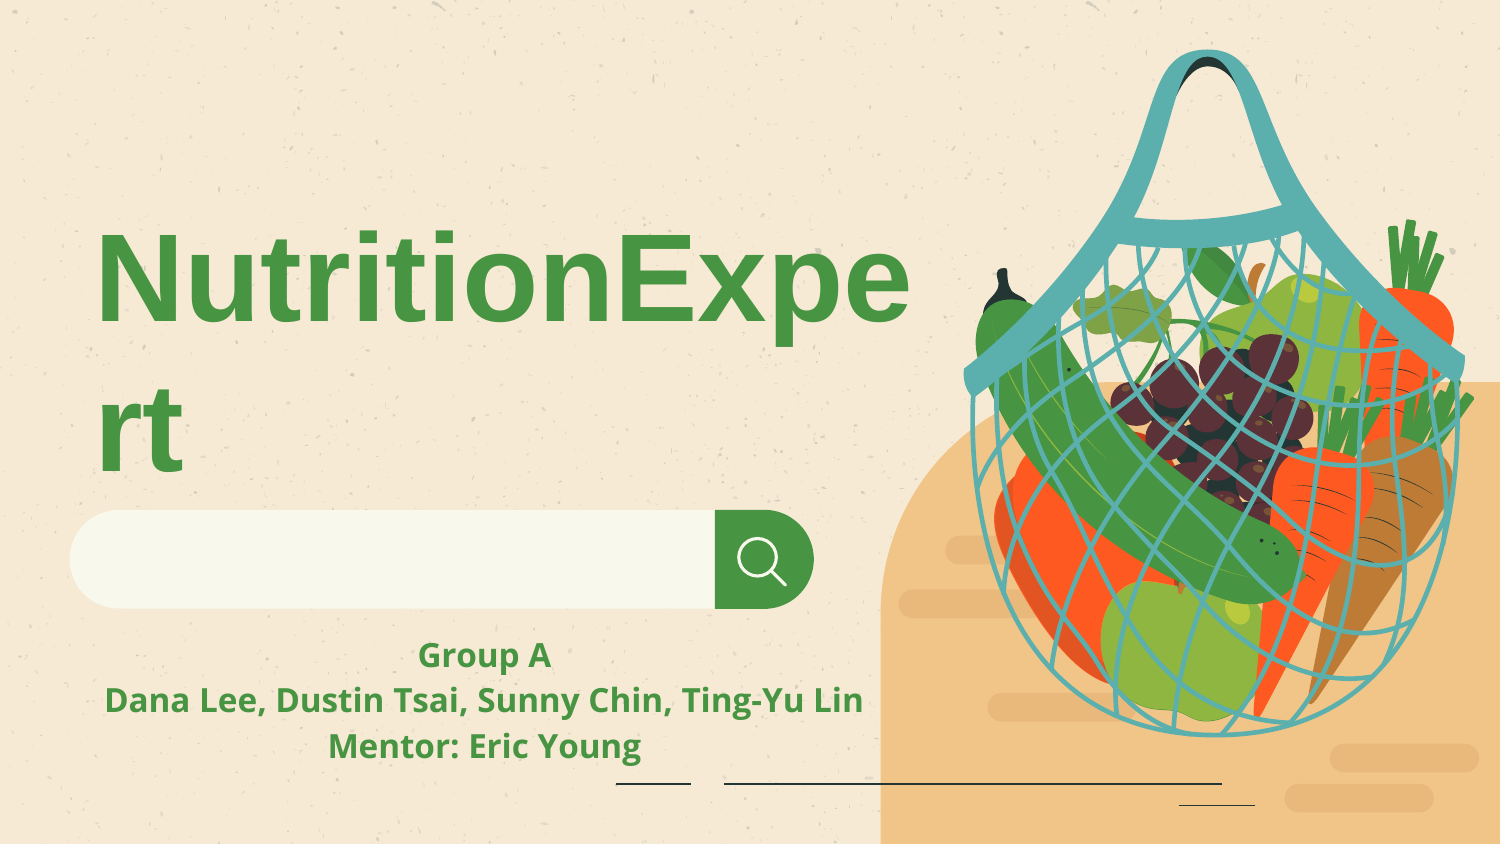

# NutritionExpert

Group A
Dana Lee, Dustin Tsai, Sunny Chin, Ting-Yu Lin
Mentor: Eric Young